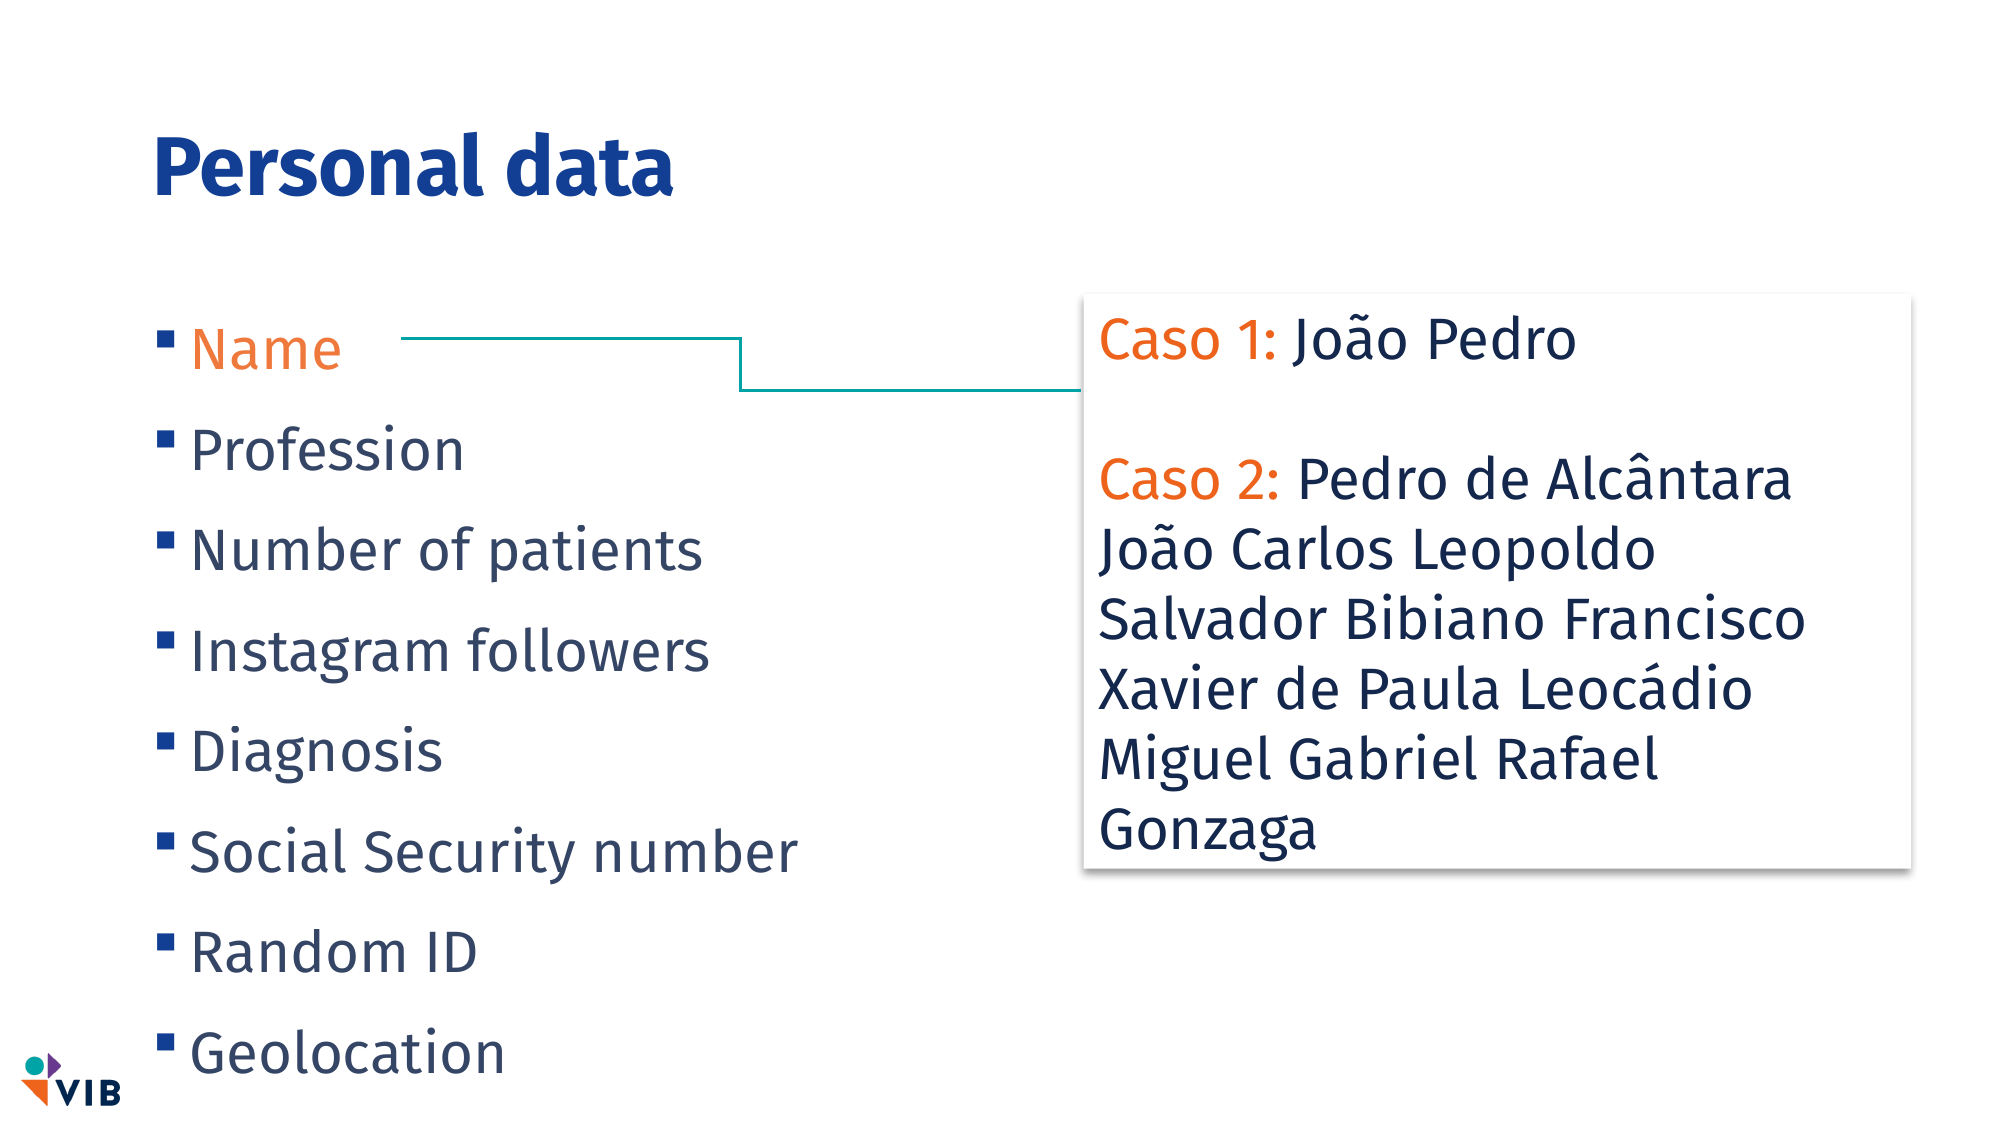

# Personal data
Name
Profession
Number of patients
Instagram followers
Diagnosis
Social Security number
Random ID
Geolocation
Caso 1: João Pedro

Caso 2: Pedro de Alcântara João Carlos Leopoldo Salvador Bibiano Francisco Xavier de Paula Leocádio Miguel Gabriel Rafael Gonzaga